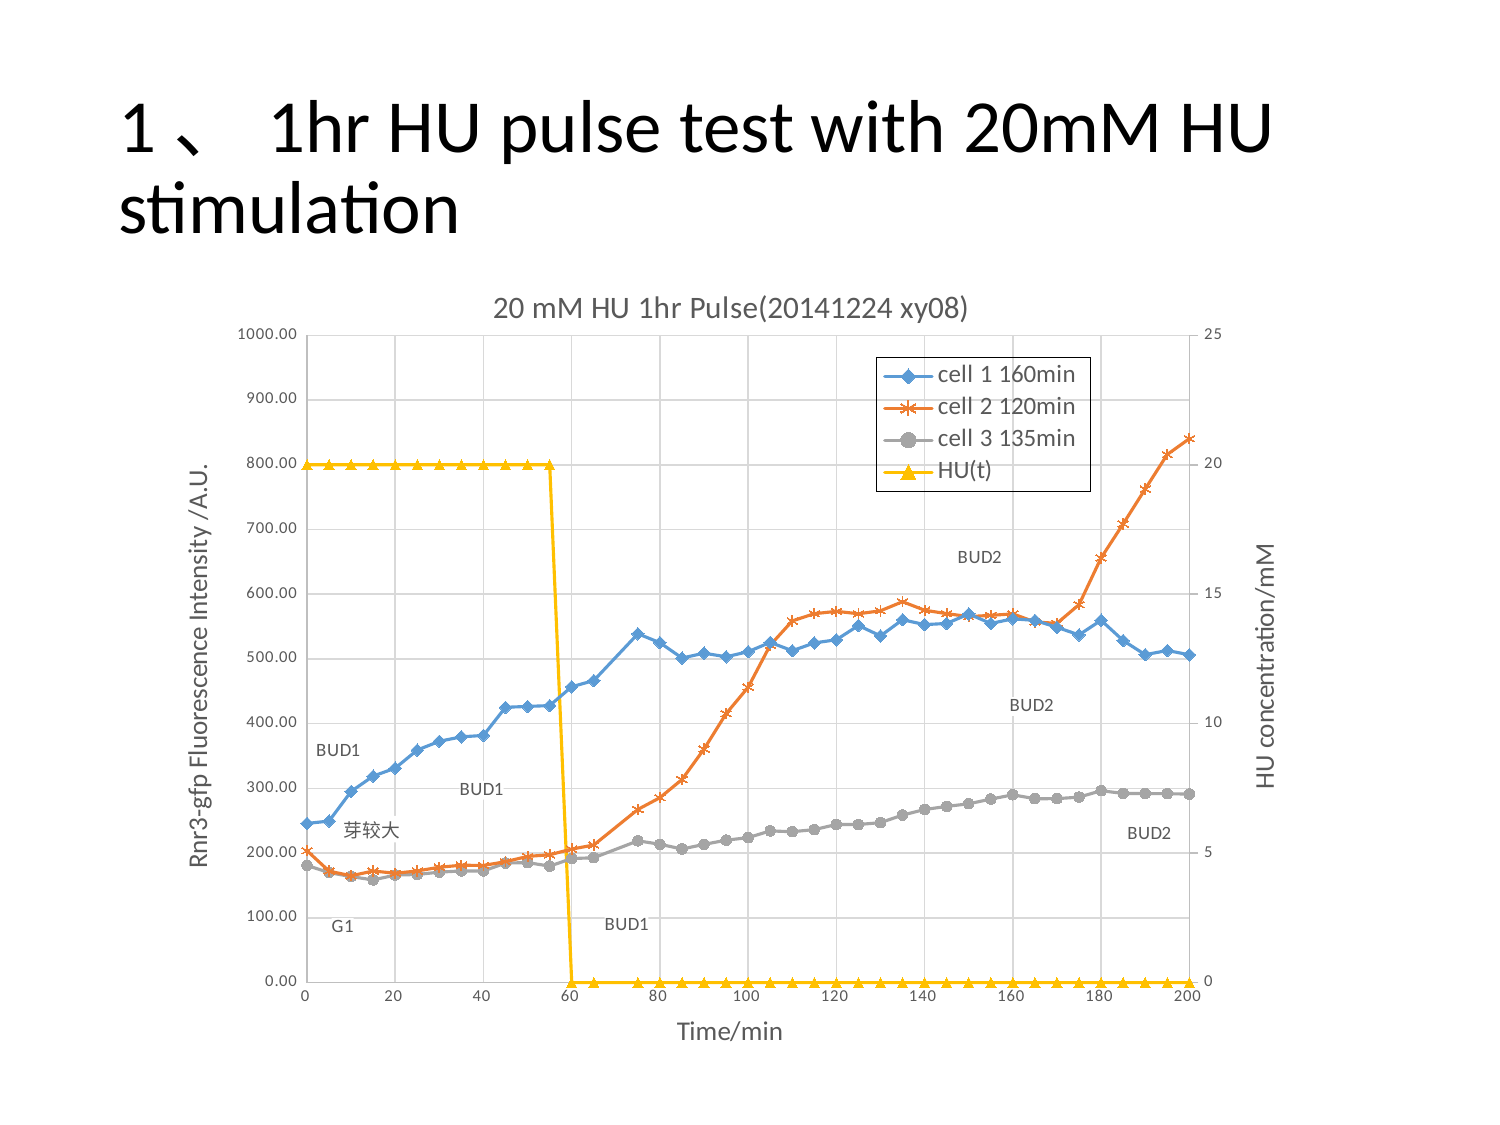

# 1、1hr HU pulse test with 20mM HU stimulation

### Chart: 20 mM HU 1hr Pulse(20141224 xy08)

| Category |  |  |  |  |
|---|---|---|---|---|